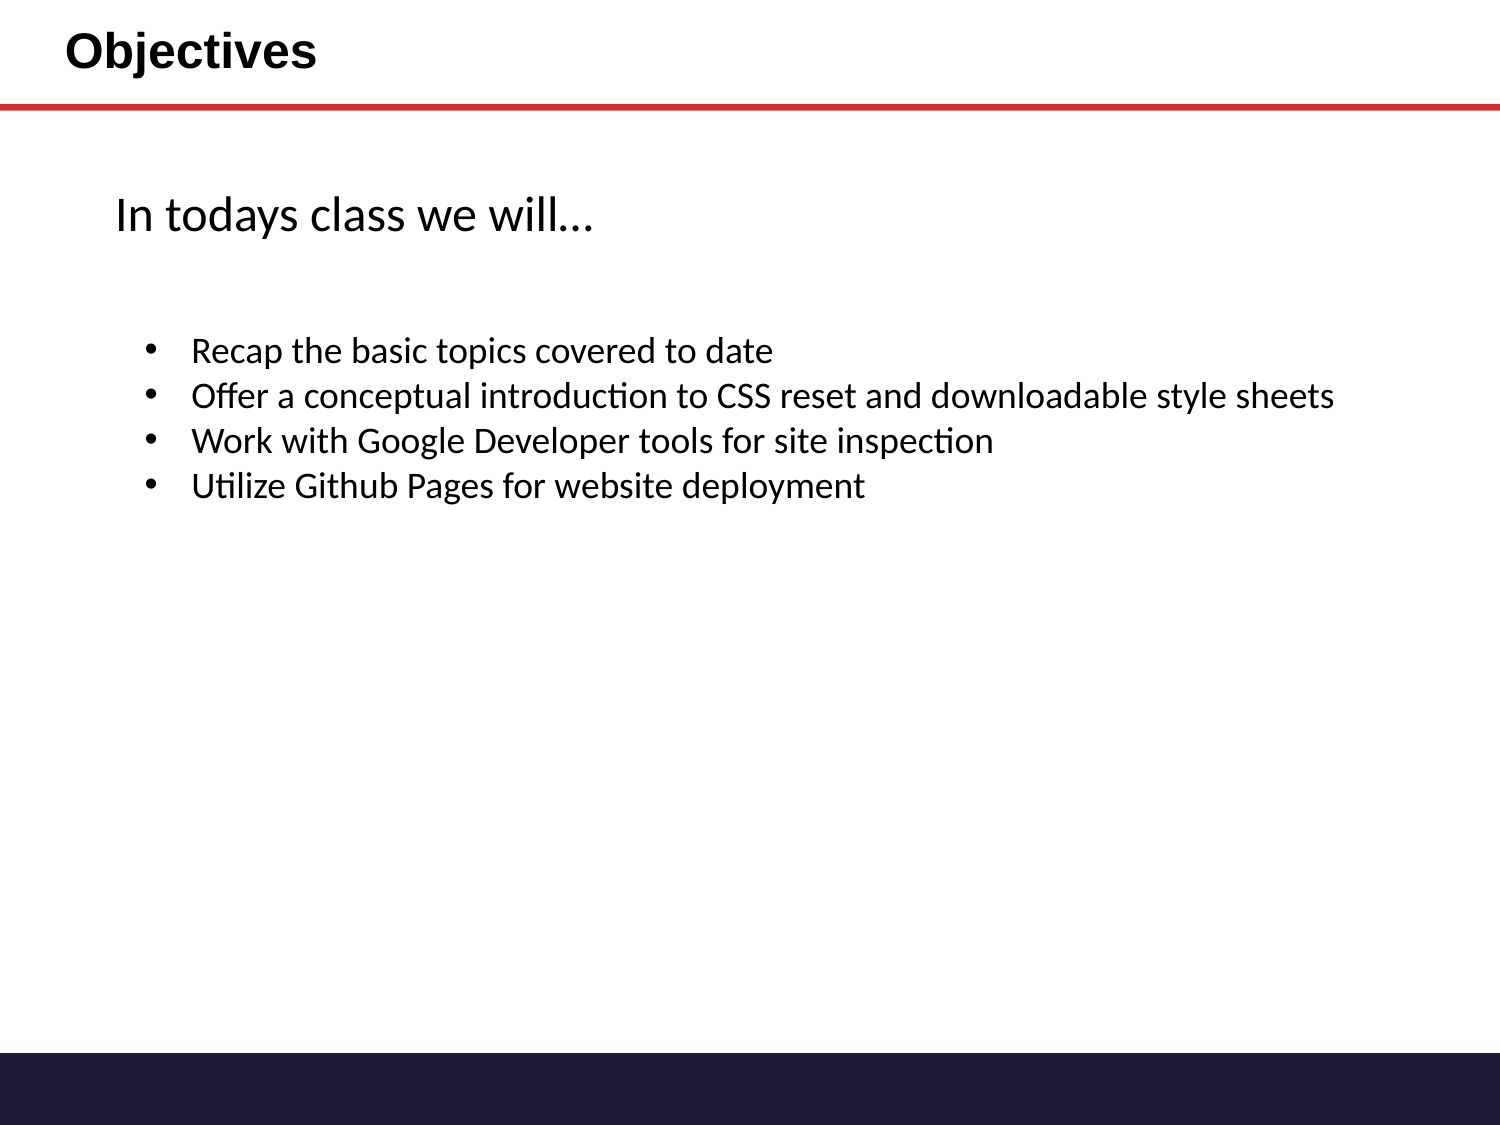

Objectives
In todays class we will…
Recap the basic topics covered to date
Offer a conceptual introduction to CSS reset and downloadable style sheets
Work with Google Developer tools for site inspection
Utilize Github Pages for website deployment